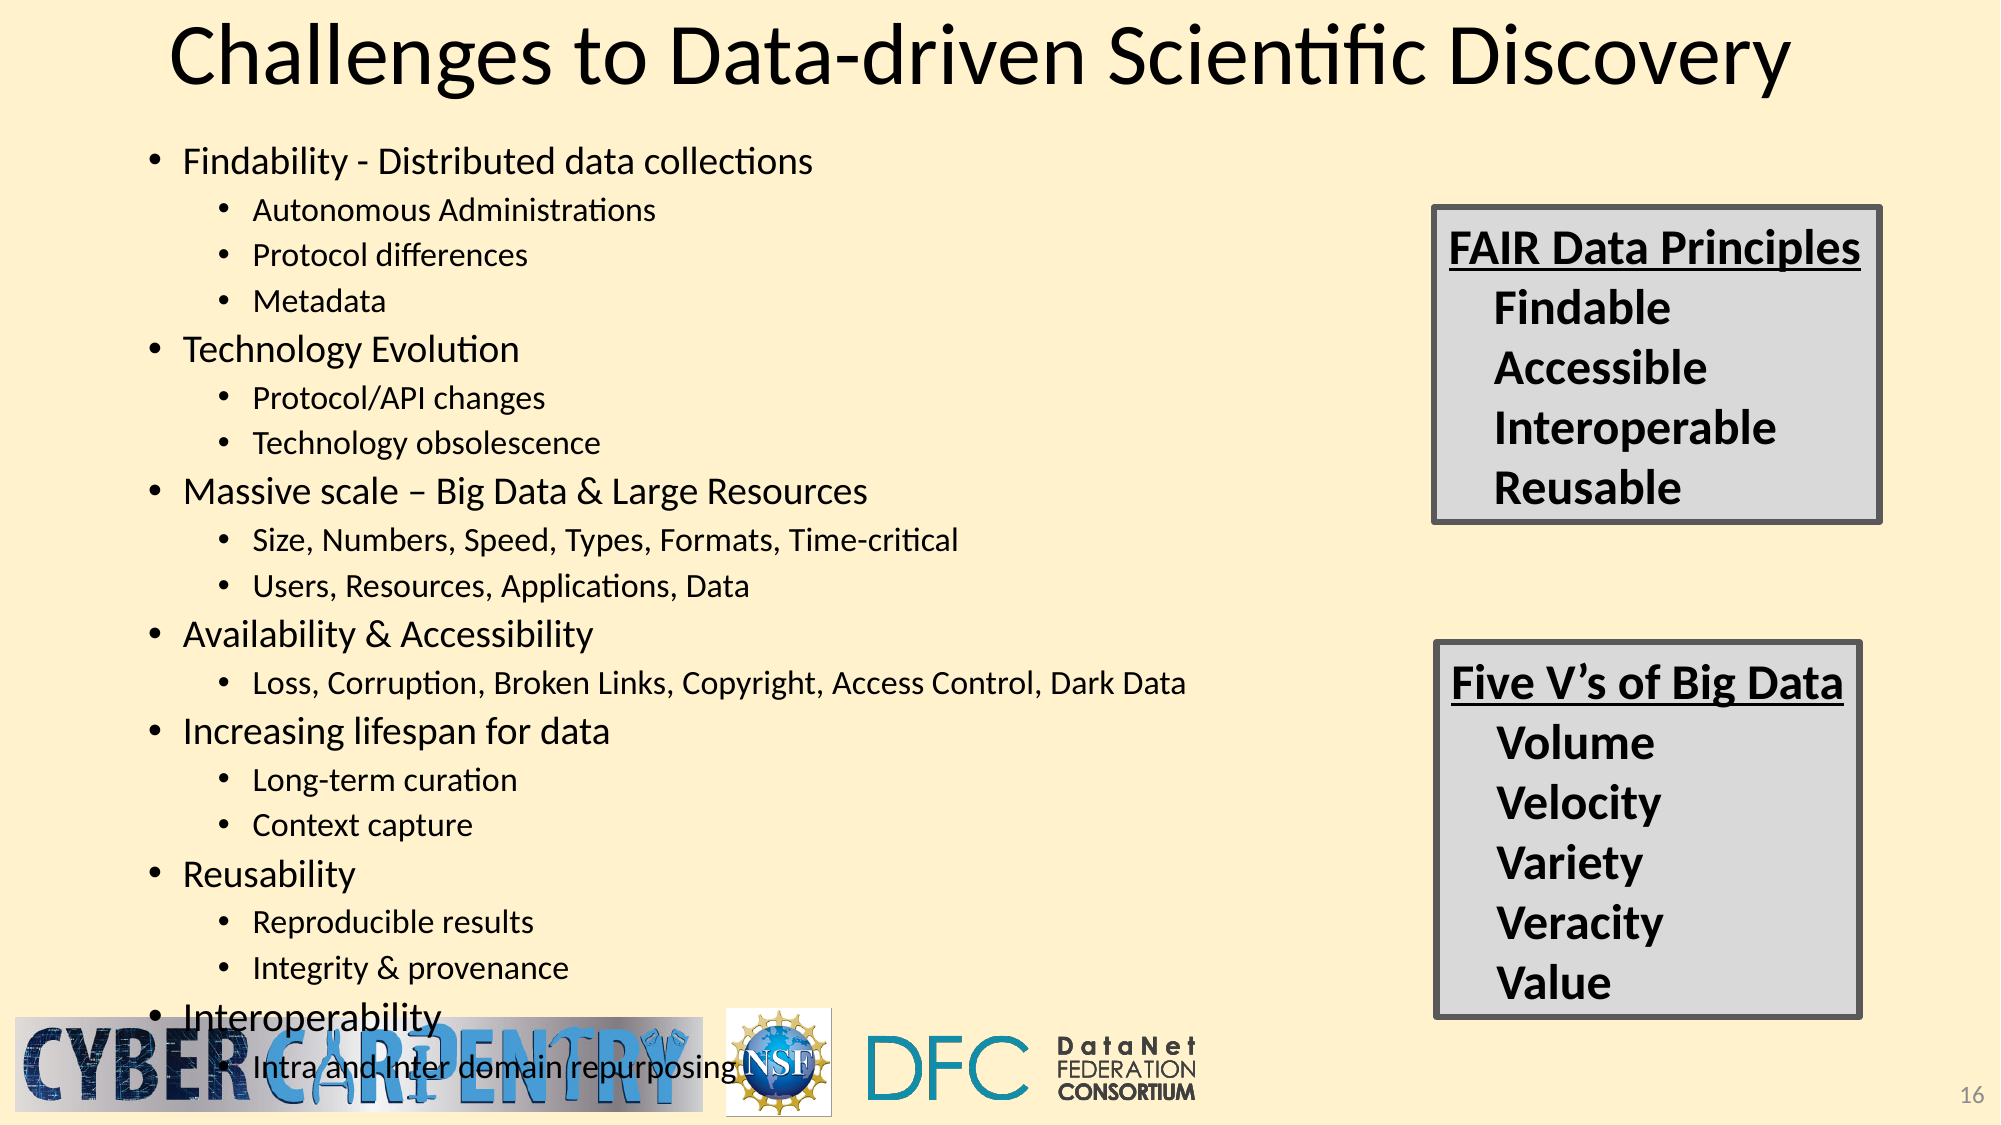

# Challenges to Data-driven Scientific Discovery
Findability - Distributed data collections
Autonomous Administrations
Protocol differences
Metadata
Technology Evolution
Protocol/API changes
Technology obsolescence
Massive scale – Big Data & Large Resources
Size, Numbers, Speed, Types, Formats, Time-critical
Users, Resources, Applications, Data
Availability & Accessibility
Loss, Corruption, Broken Links, Copyright, Access Control, Dark Data
Increasing lifespan for data
Long-term curation
Context capture
Reusability
Reproducible results
Integrity & provenance
Interoperability
Intra and Inter domain repurposing

FAIR Data Principles
Findable
Accessible
Interoperable
Reusable
Five V’s of Big Data
Volume
Velocity
Variety
Veracity
Value
16